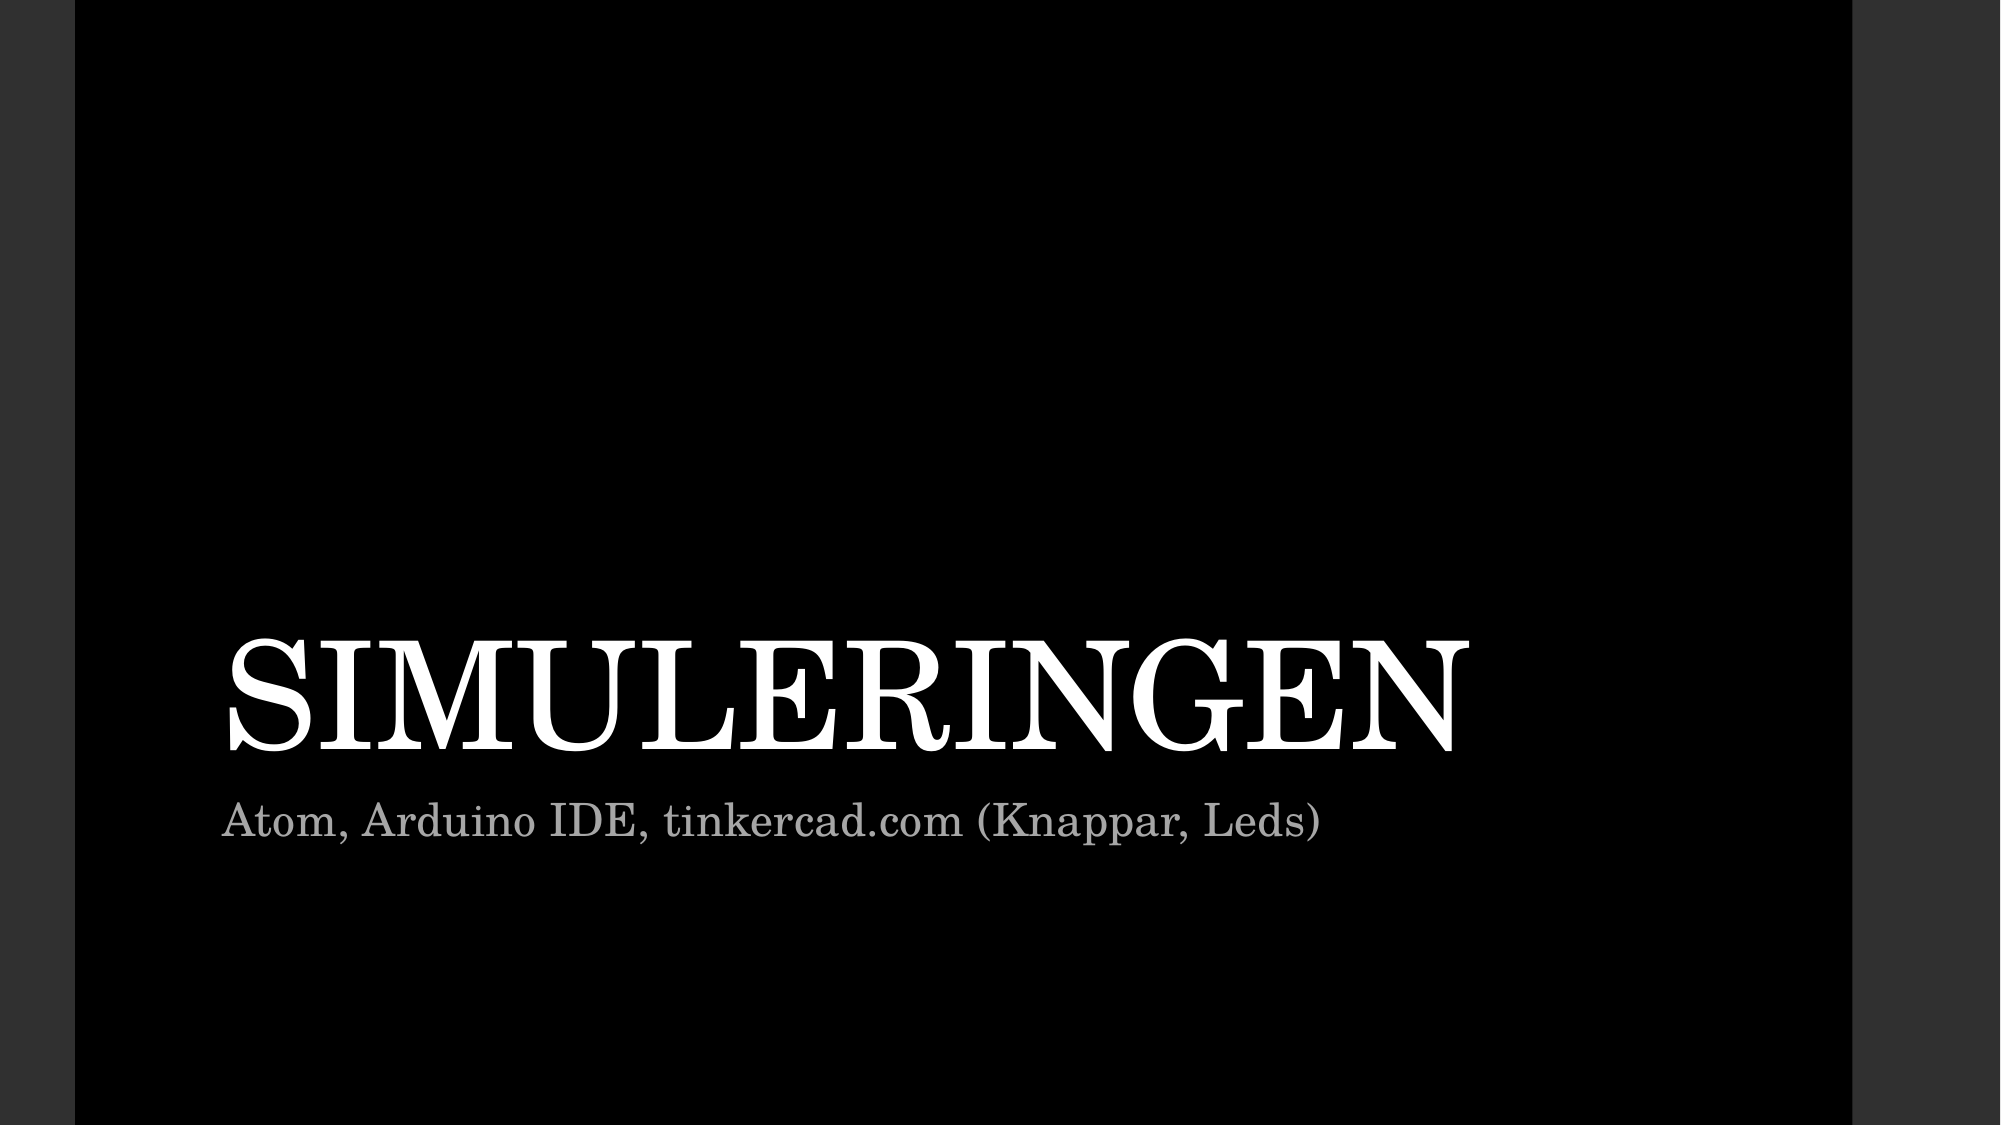

# SIMULERINGEN
Atom, Arduino IDE, tinkercad.com (Knappar, Leds)